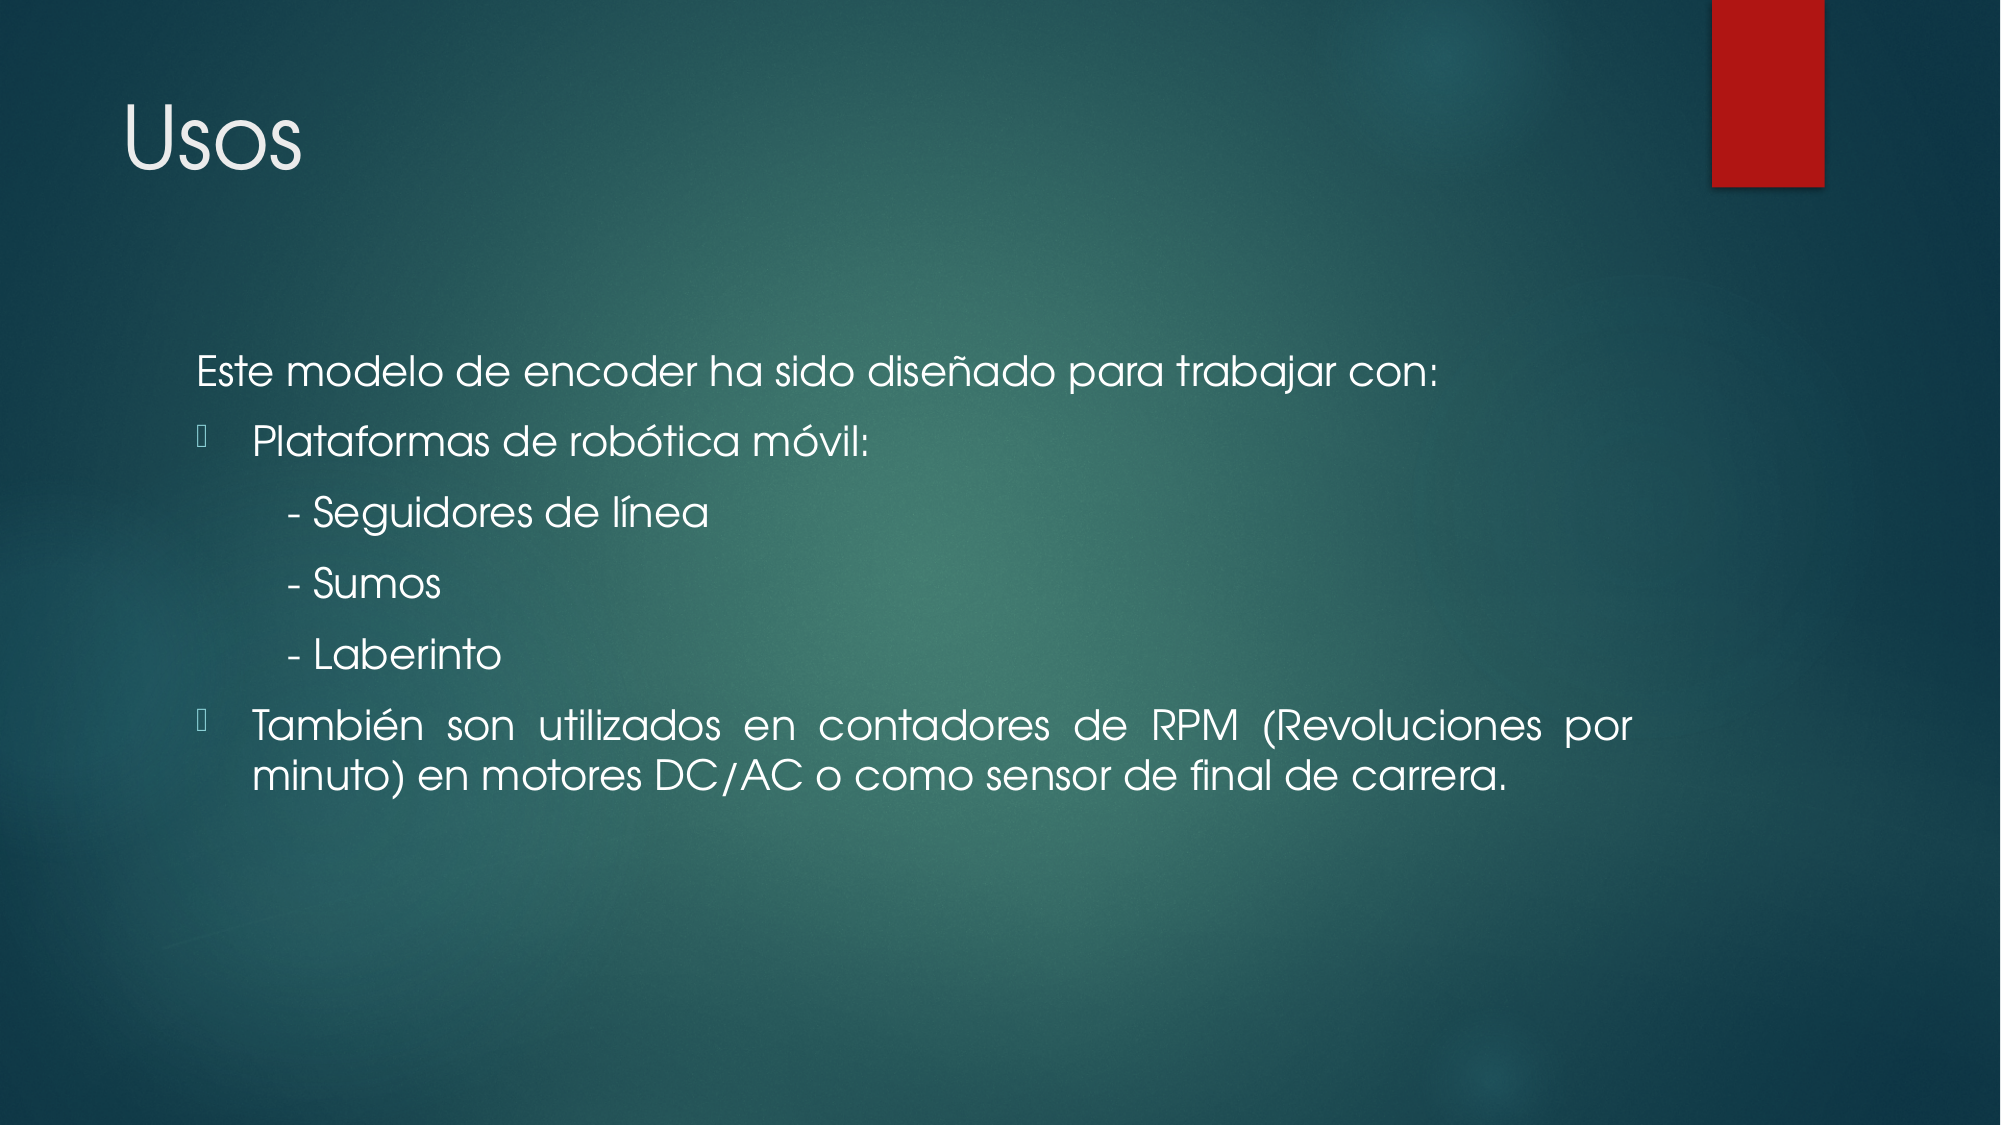

# Usos
Este modelo de encoder ha sido diseñado para trabajar con:
Plataformas de robótica móvil:
        - Seguidores de línea
        - Sumos
        - Laberinto
También son utilizados en contadores de RPM (Revoluciones por minuto) en motores DC/AC o como sensor de final de carrera.